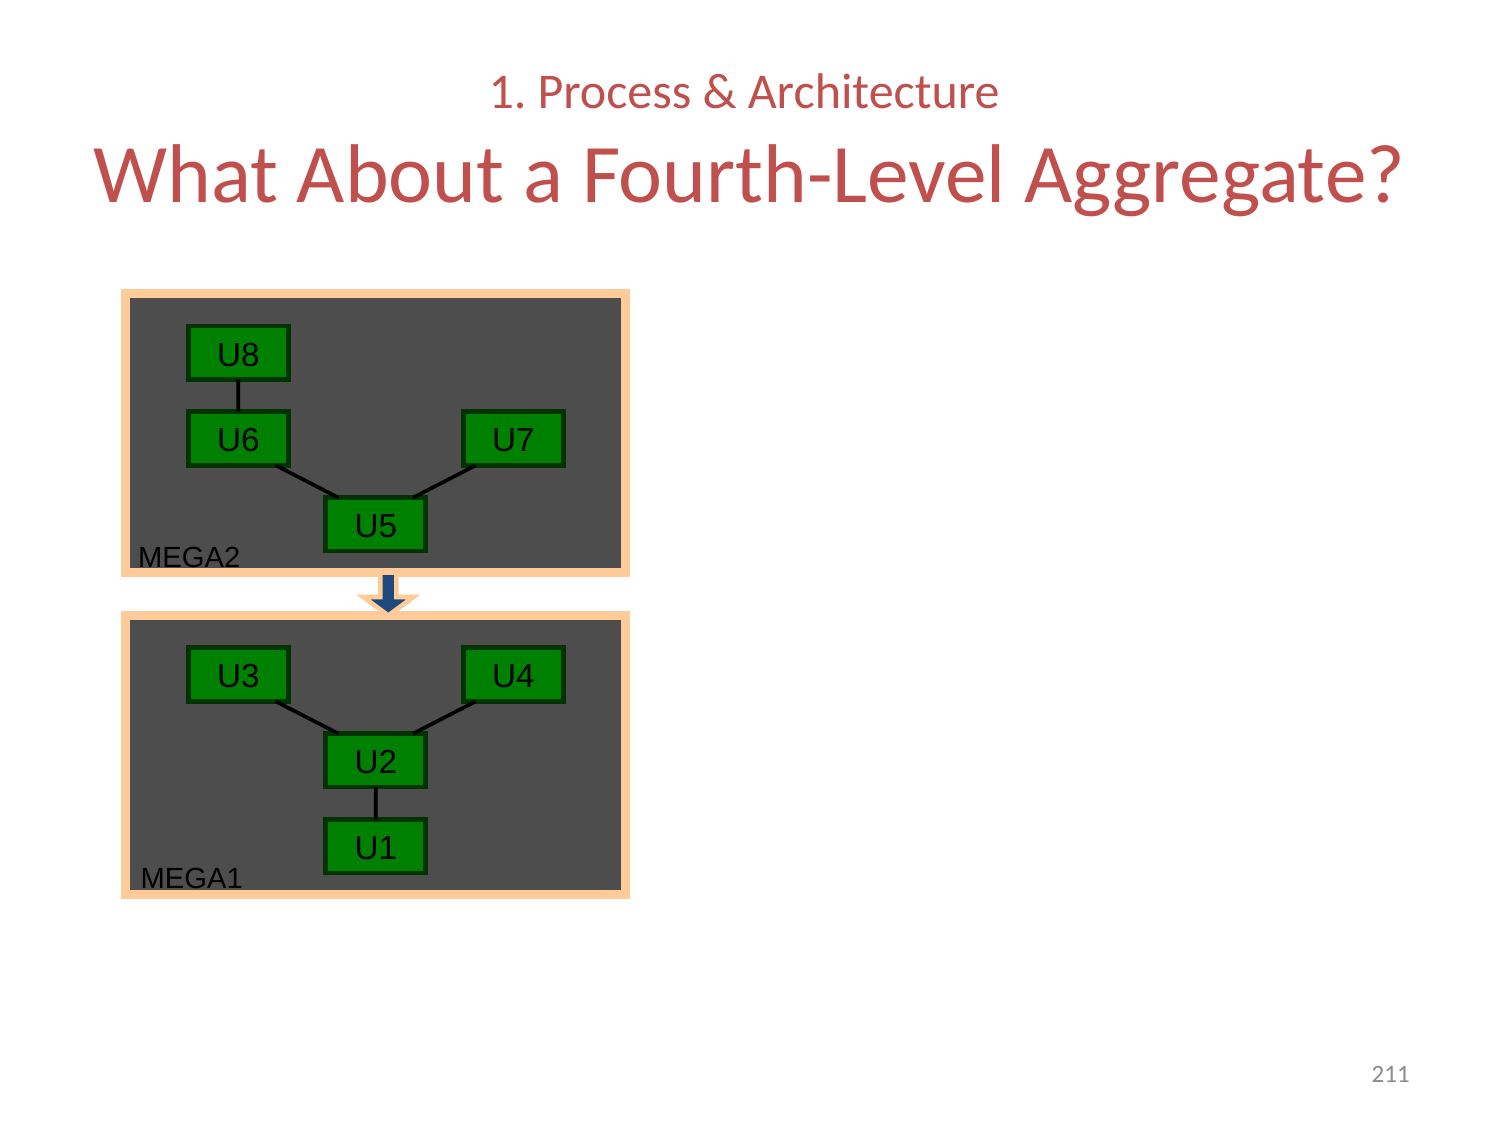

# 1. Process & Architecture What About a Fourth-Level Aggregate?

U8

U6
U7

U5
MEGA2

U3
U4

U2

U1
MEGA1
211